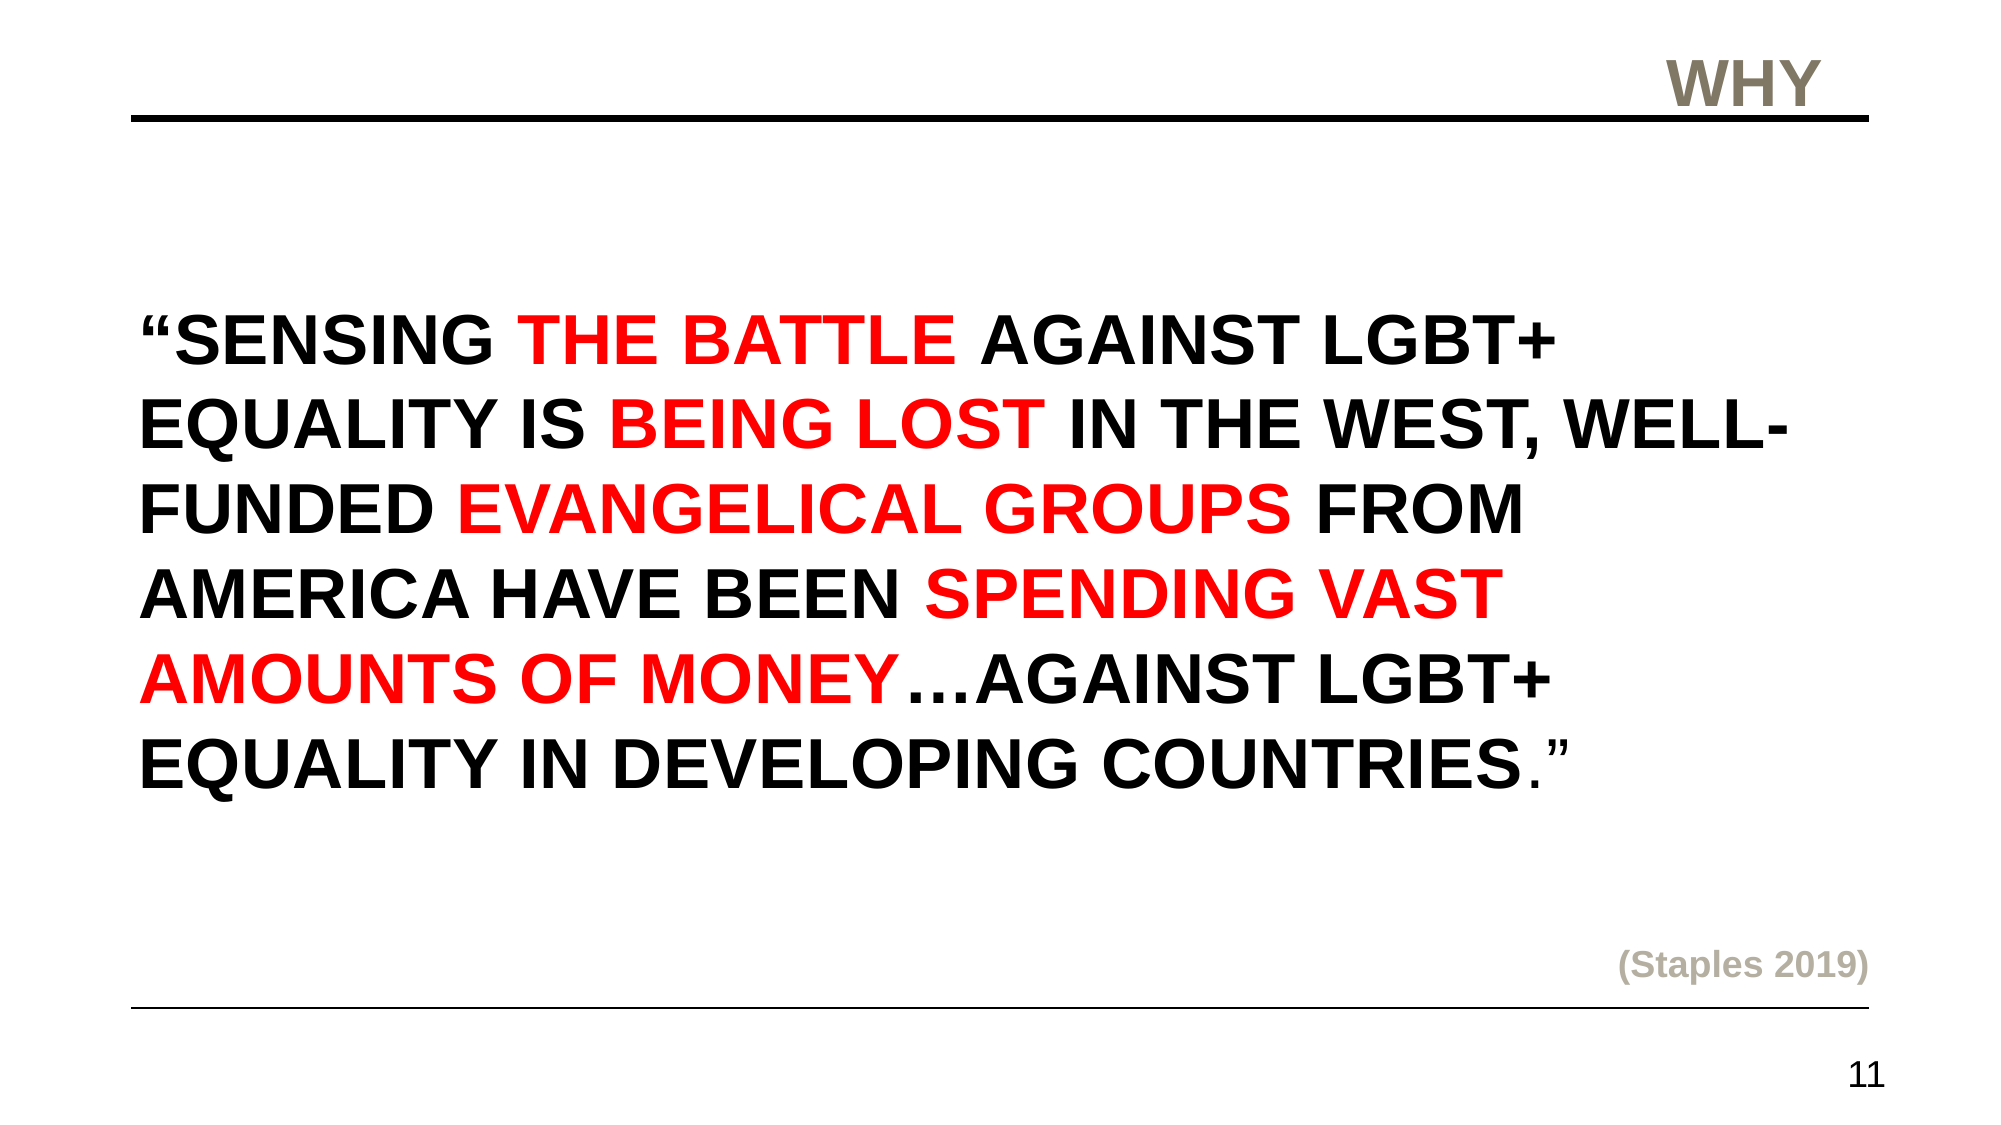

Why
# “Sensing the battle against LGBT+ equality is being lost in the west, well-funded evangelical groups from America have been spending vast amounts of money…against LGBT+ equality in developing countries.”
(Staples 2019)
11